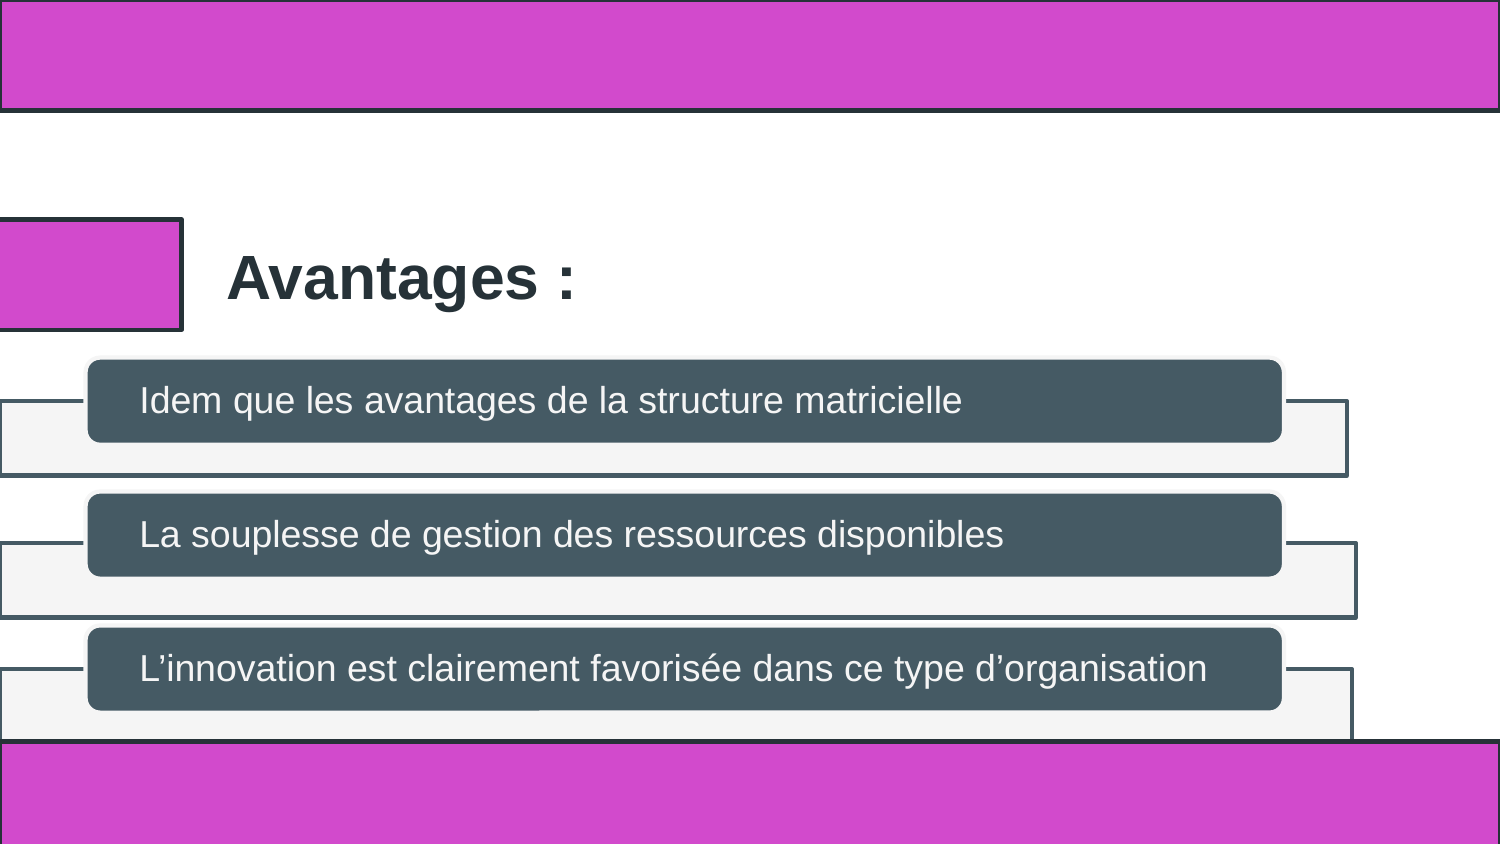

# Avantages :
Idem que les avantages de la structure matricielle
La souplesse de gestion des ressources disponibles
L’innovation est clairement favorisée dans ce type d’organisation